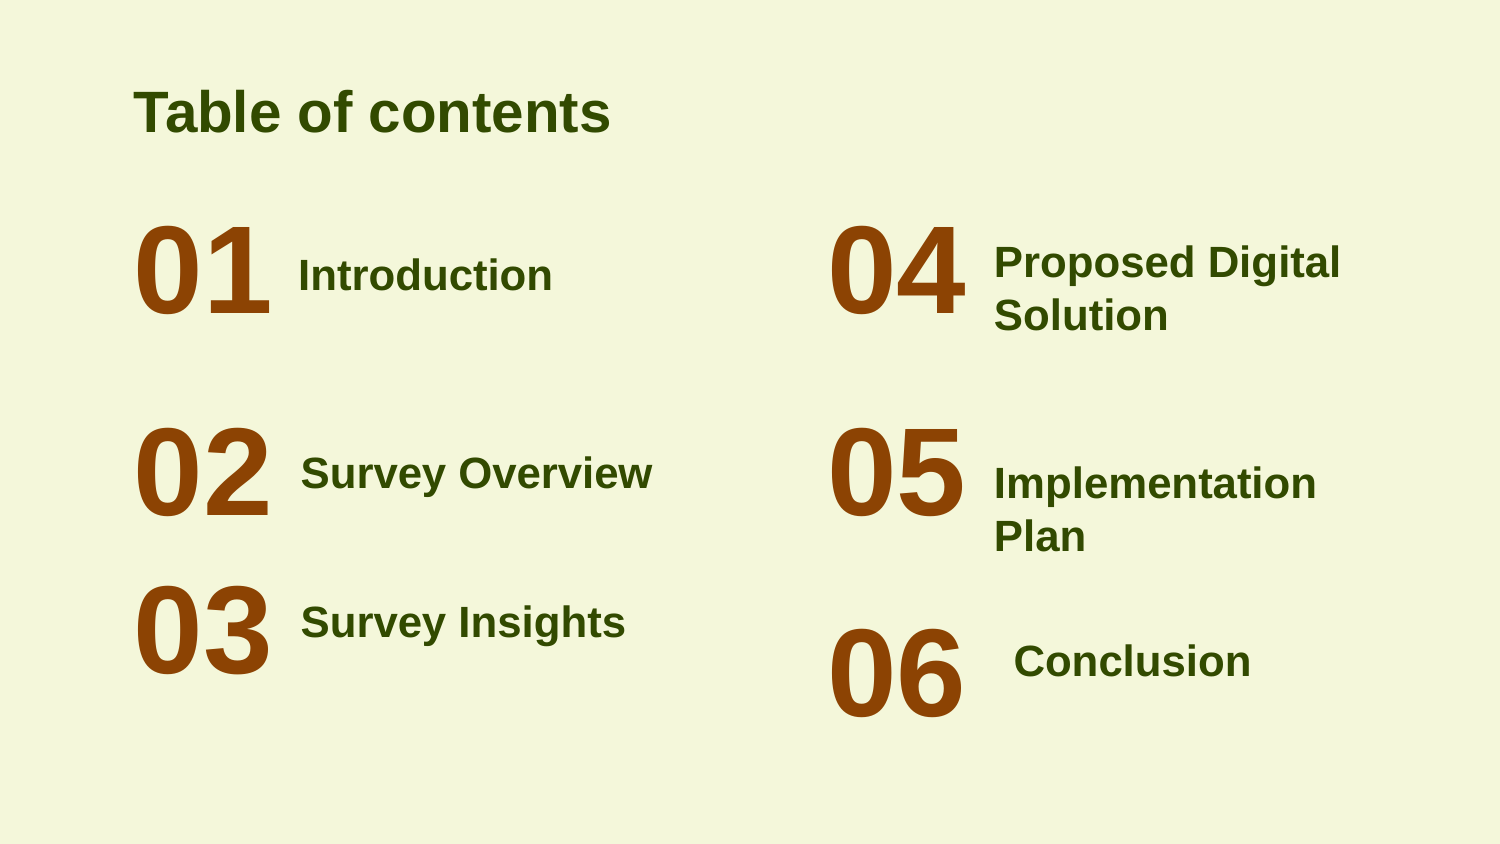

# Table of contents
Proposed Digital Solution
Introduction
01
04
Survey Overview
Implementation Plan
02
05
Survey Insights
03
Conclusion
06